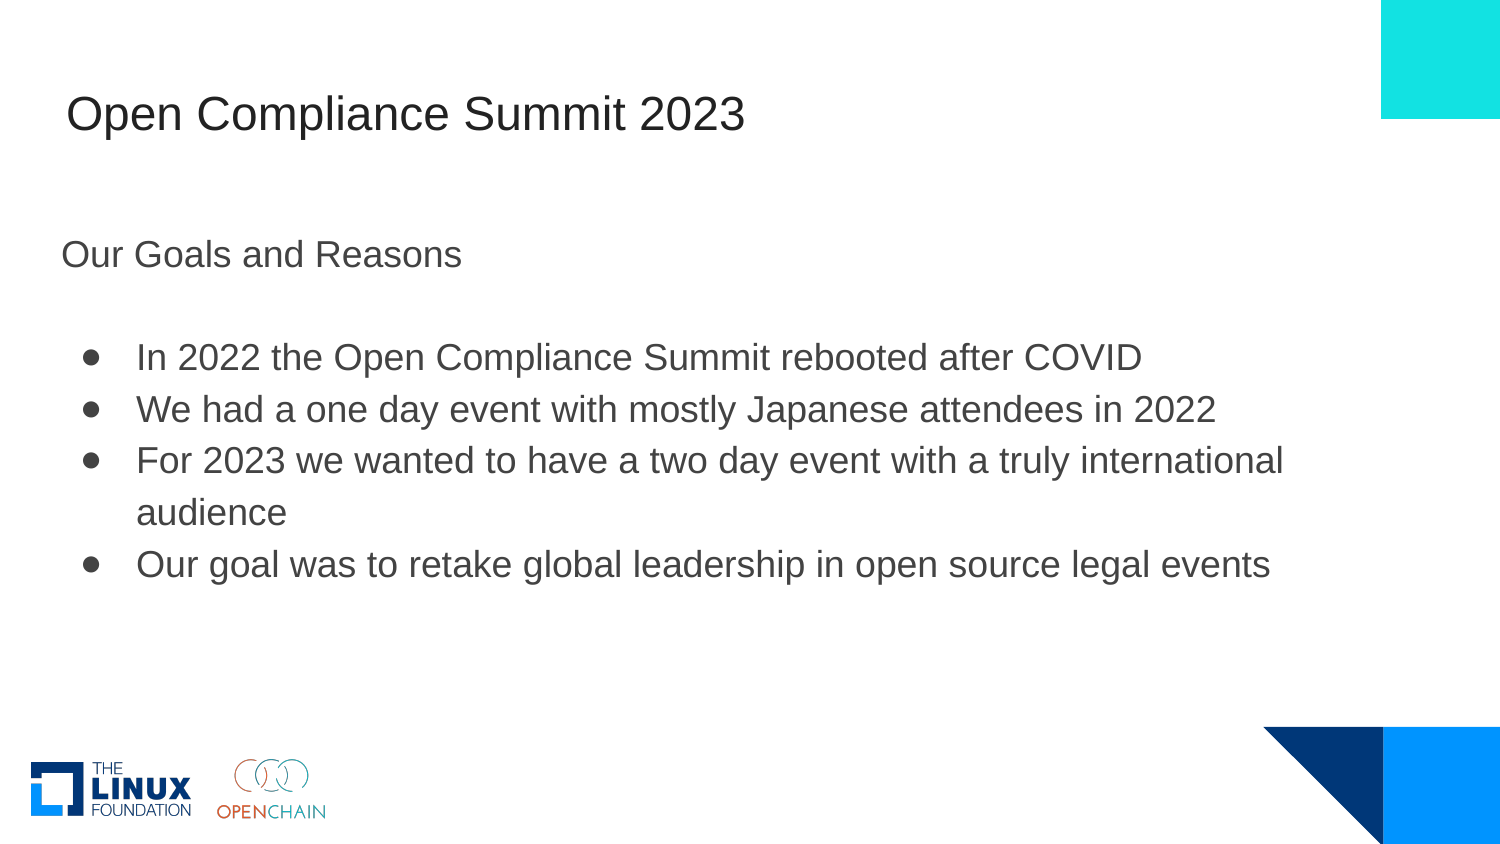

# Open Compliance Summit 2023
Our Goals and Reasons

In 2022 the Open Compliance Summit rebooted after COVID
We had a one day event with mostly Japanese attendees in 2022
For 2023 we wanted to have a two day event with a truly international audience
Our goal was to retake global leadership in open source legal events